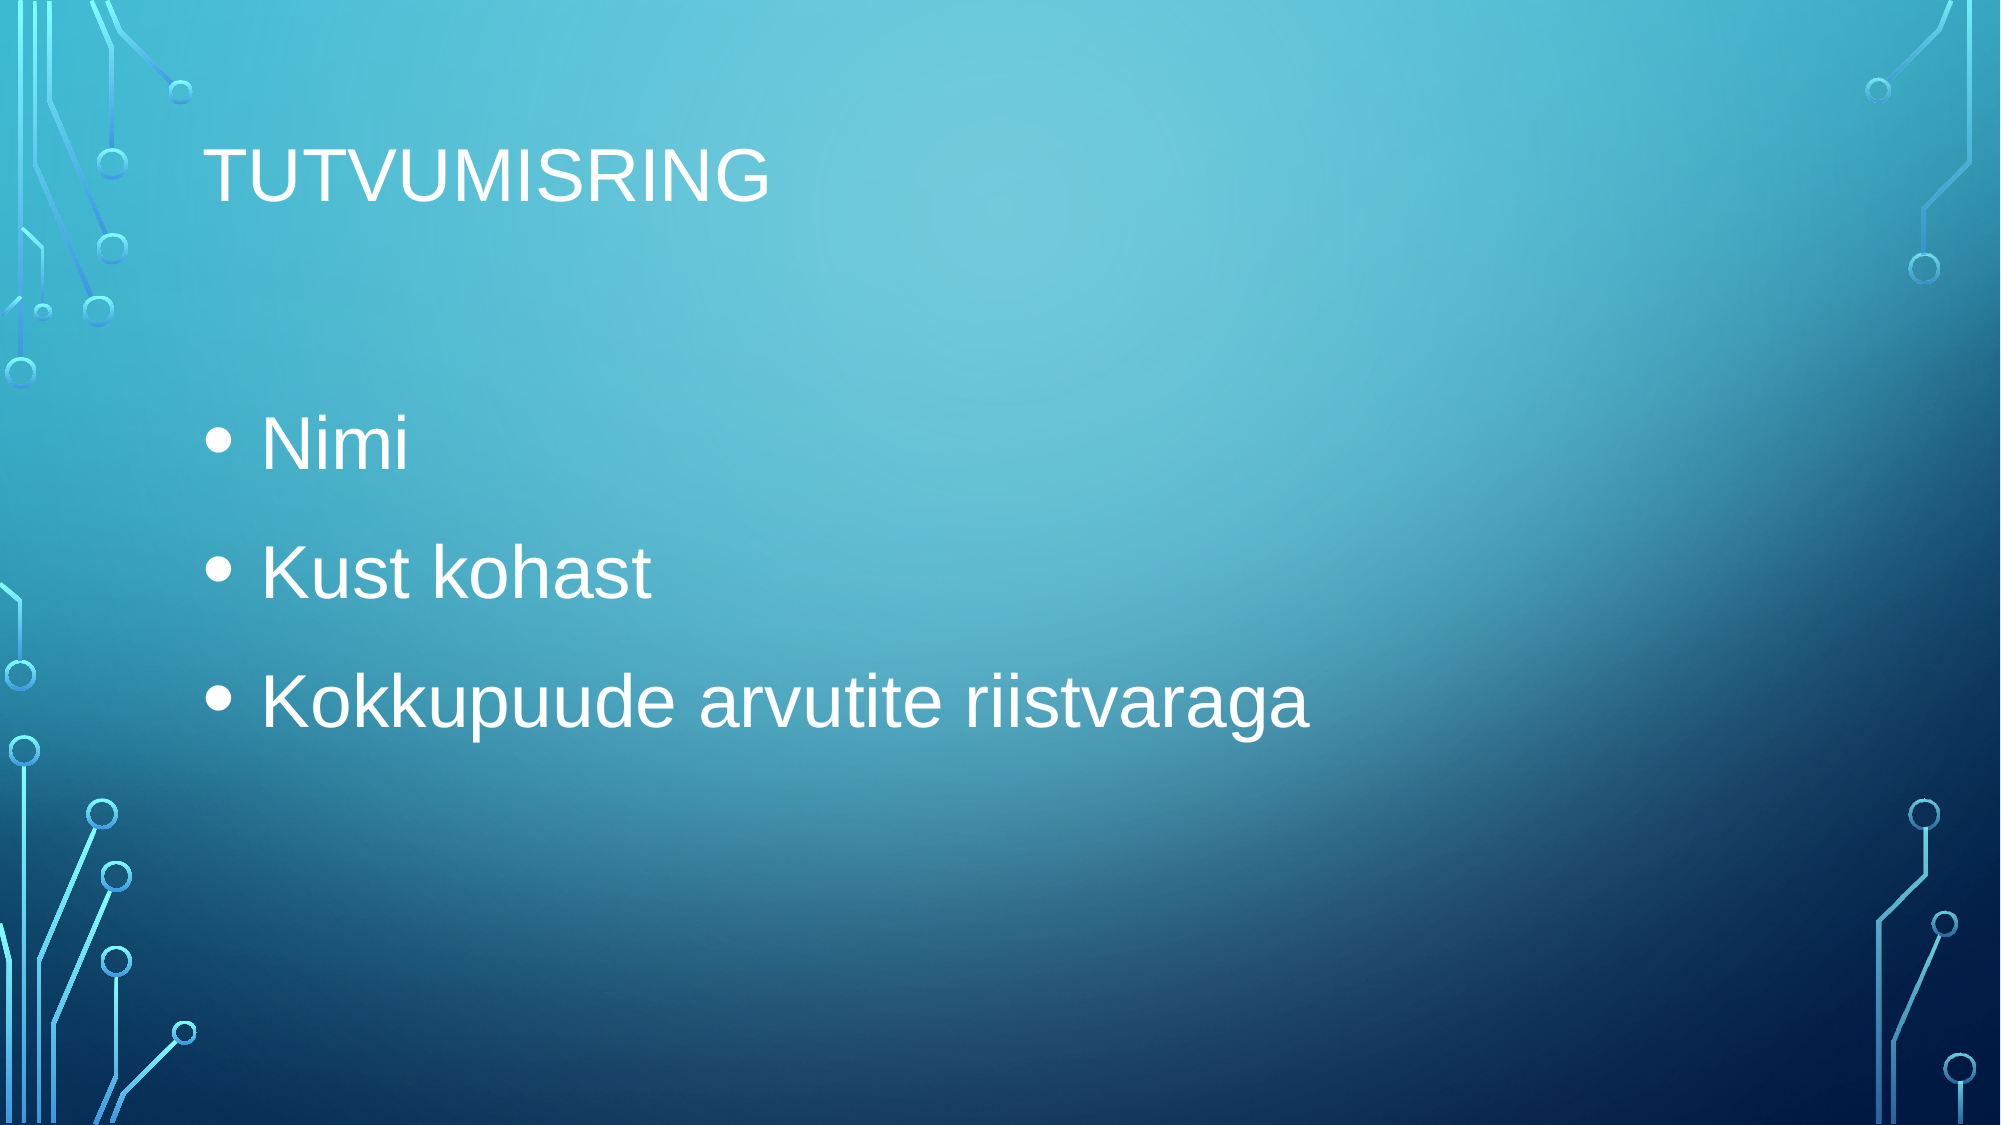

# Tutvumisring
 Nimi
 Kust kohast
 Kokkupuude arvutite riistvaraga